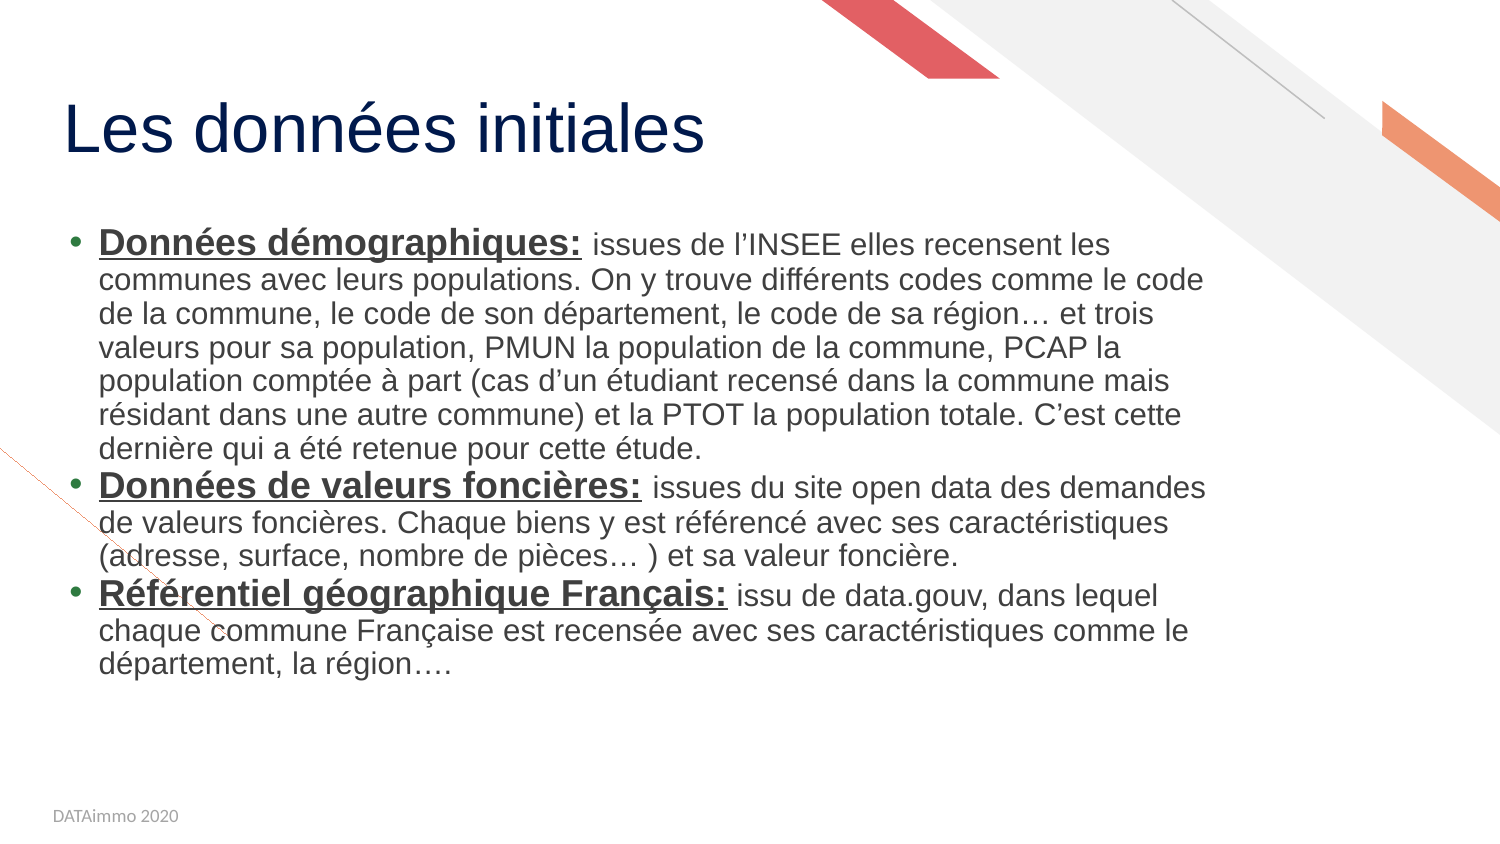

# Les données initiales
Données démographiques: issues de l’INSEE elles recensent les communes avec leurs populations. On y trouve différents codes comme le code de la commune, le code de son département, le code de sa région… et trois valeurs pour sa population, PMUN la population de la commune, PCAP la population comptée à part (cas d’un étudiant recensé dans la commune mais résidant dans une autre commune) et la PTOT la population totale. C’est cette dernière qui a été retenue pour cette étude.
Données de valeurs foncières: issues du site open data des demandes de valeurs foncières. Chaque biens y est référencé avec ses caractéristiques (adresse, surface, nombre de pièces… ) et sa valeur foncière.
Référentiel géographique Français: issu de data.gouv, dans lequel chaque commune Française est recensée avec ses caractéristiques comme le département, la région….
4
DATAimmo 2020